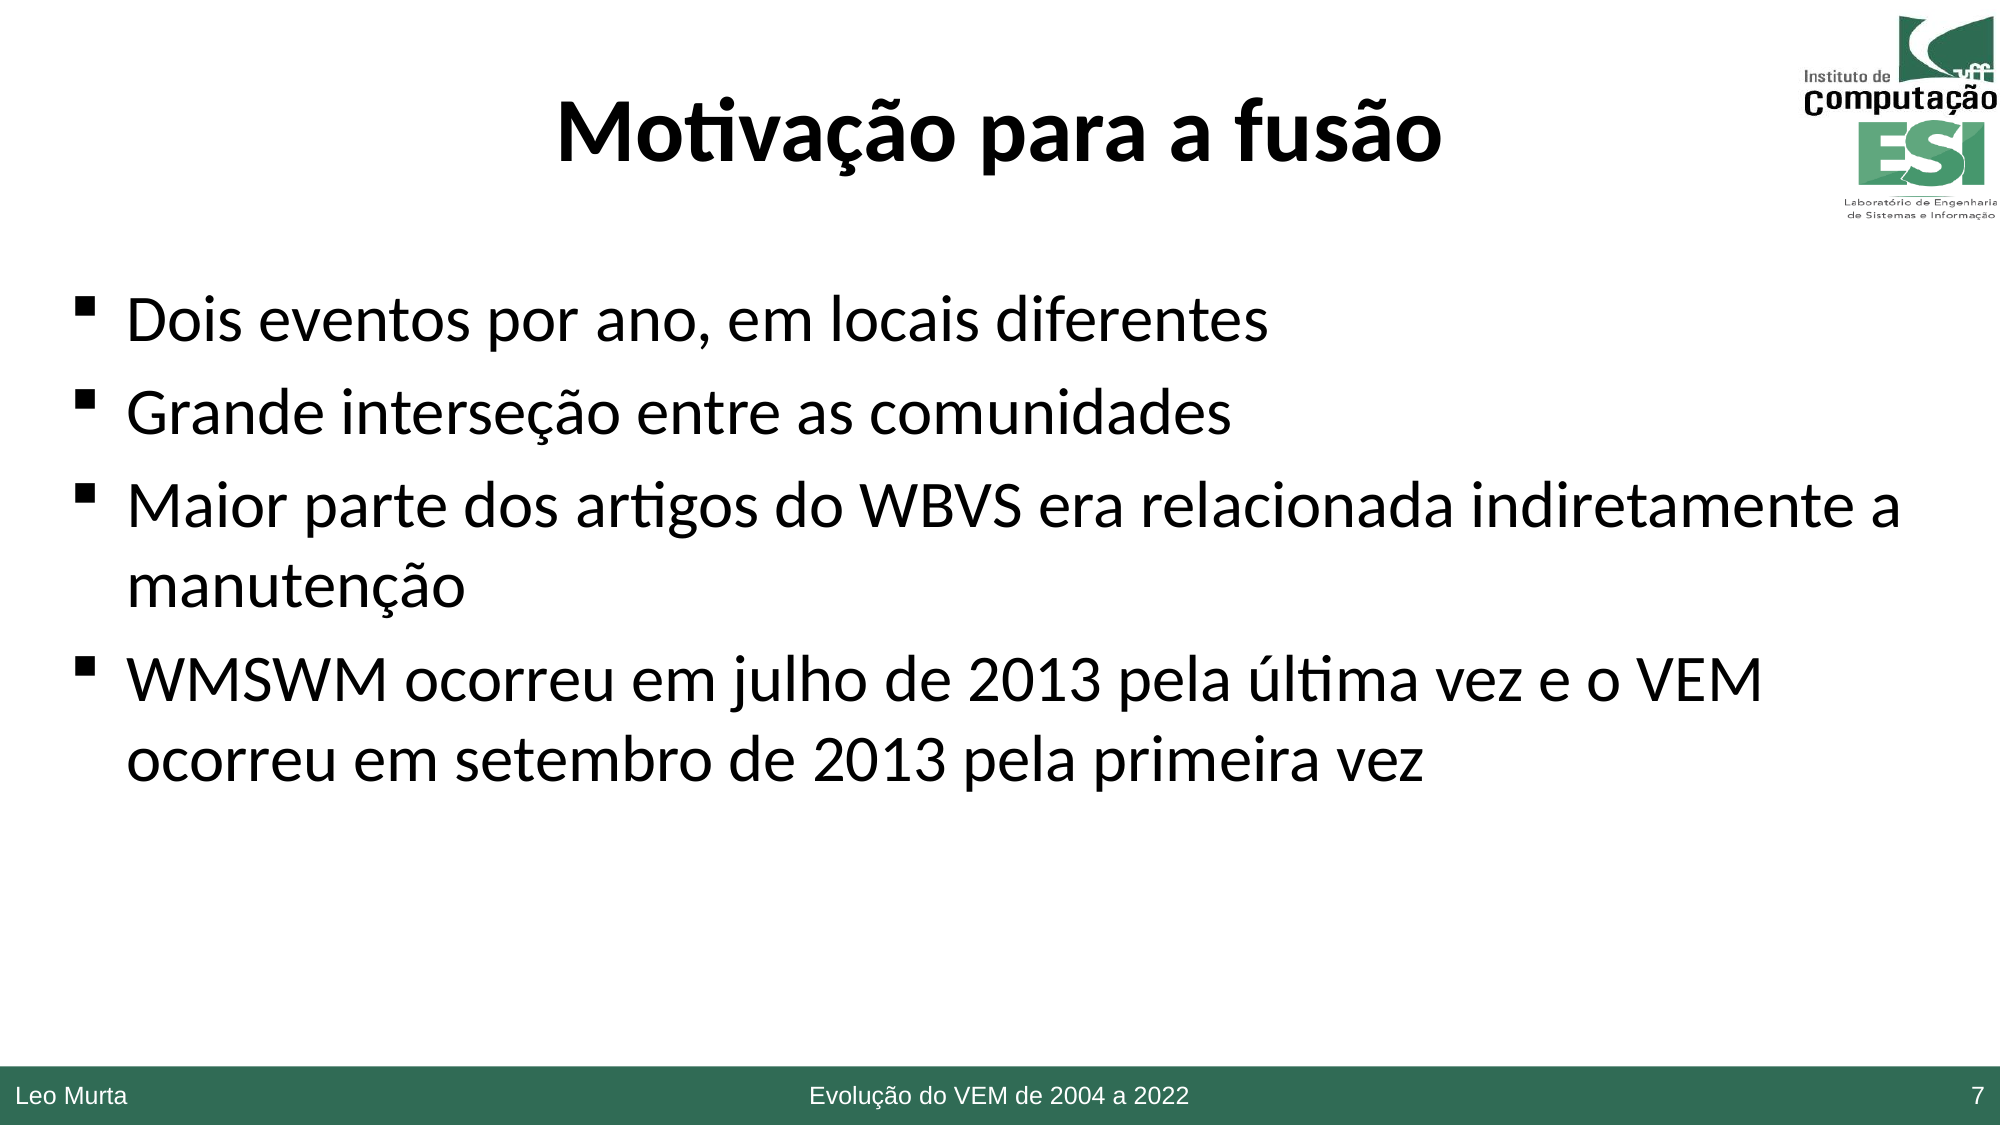

# Motivação para a fusão
Dois eventos por ano, em locais diferentes
Grande interseção entre as comunidades
Maior parte dos artigos do WBVS era relacionada indiretamente a manutenção
WMSWM ocorreu em julho de 2013 pela última vez e o VEM ocorreu em setembro de 2013 pela primeira vez
Leo Murta
Evolução do VEM de 2004 a 2022
7